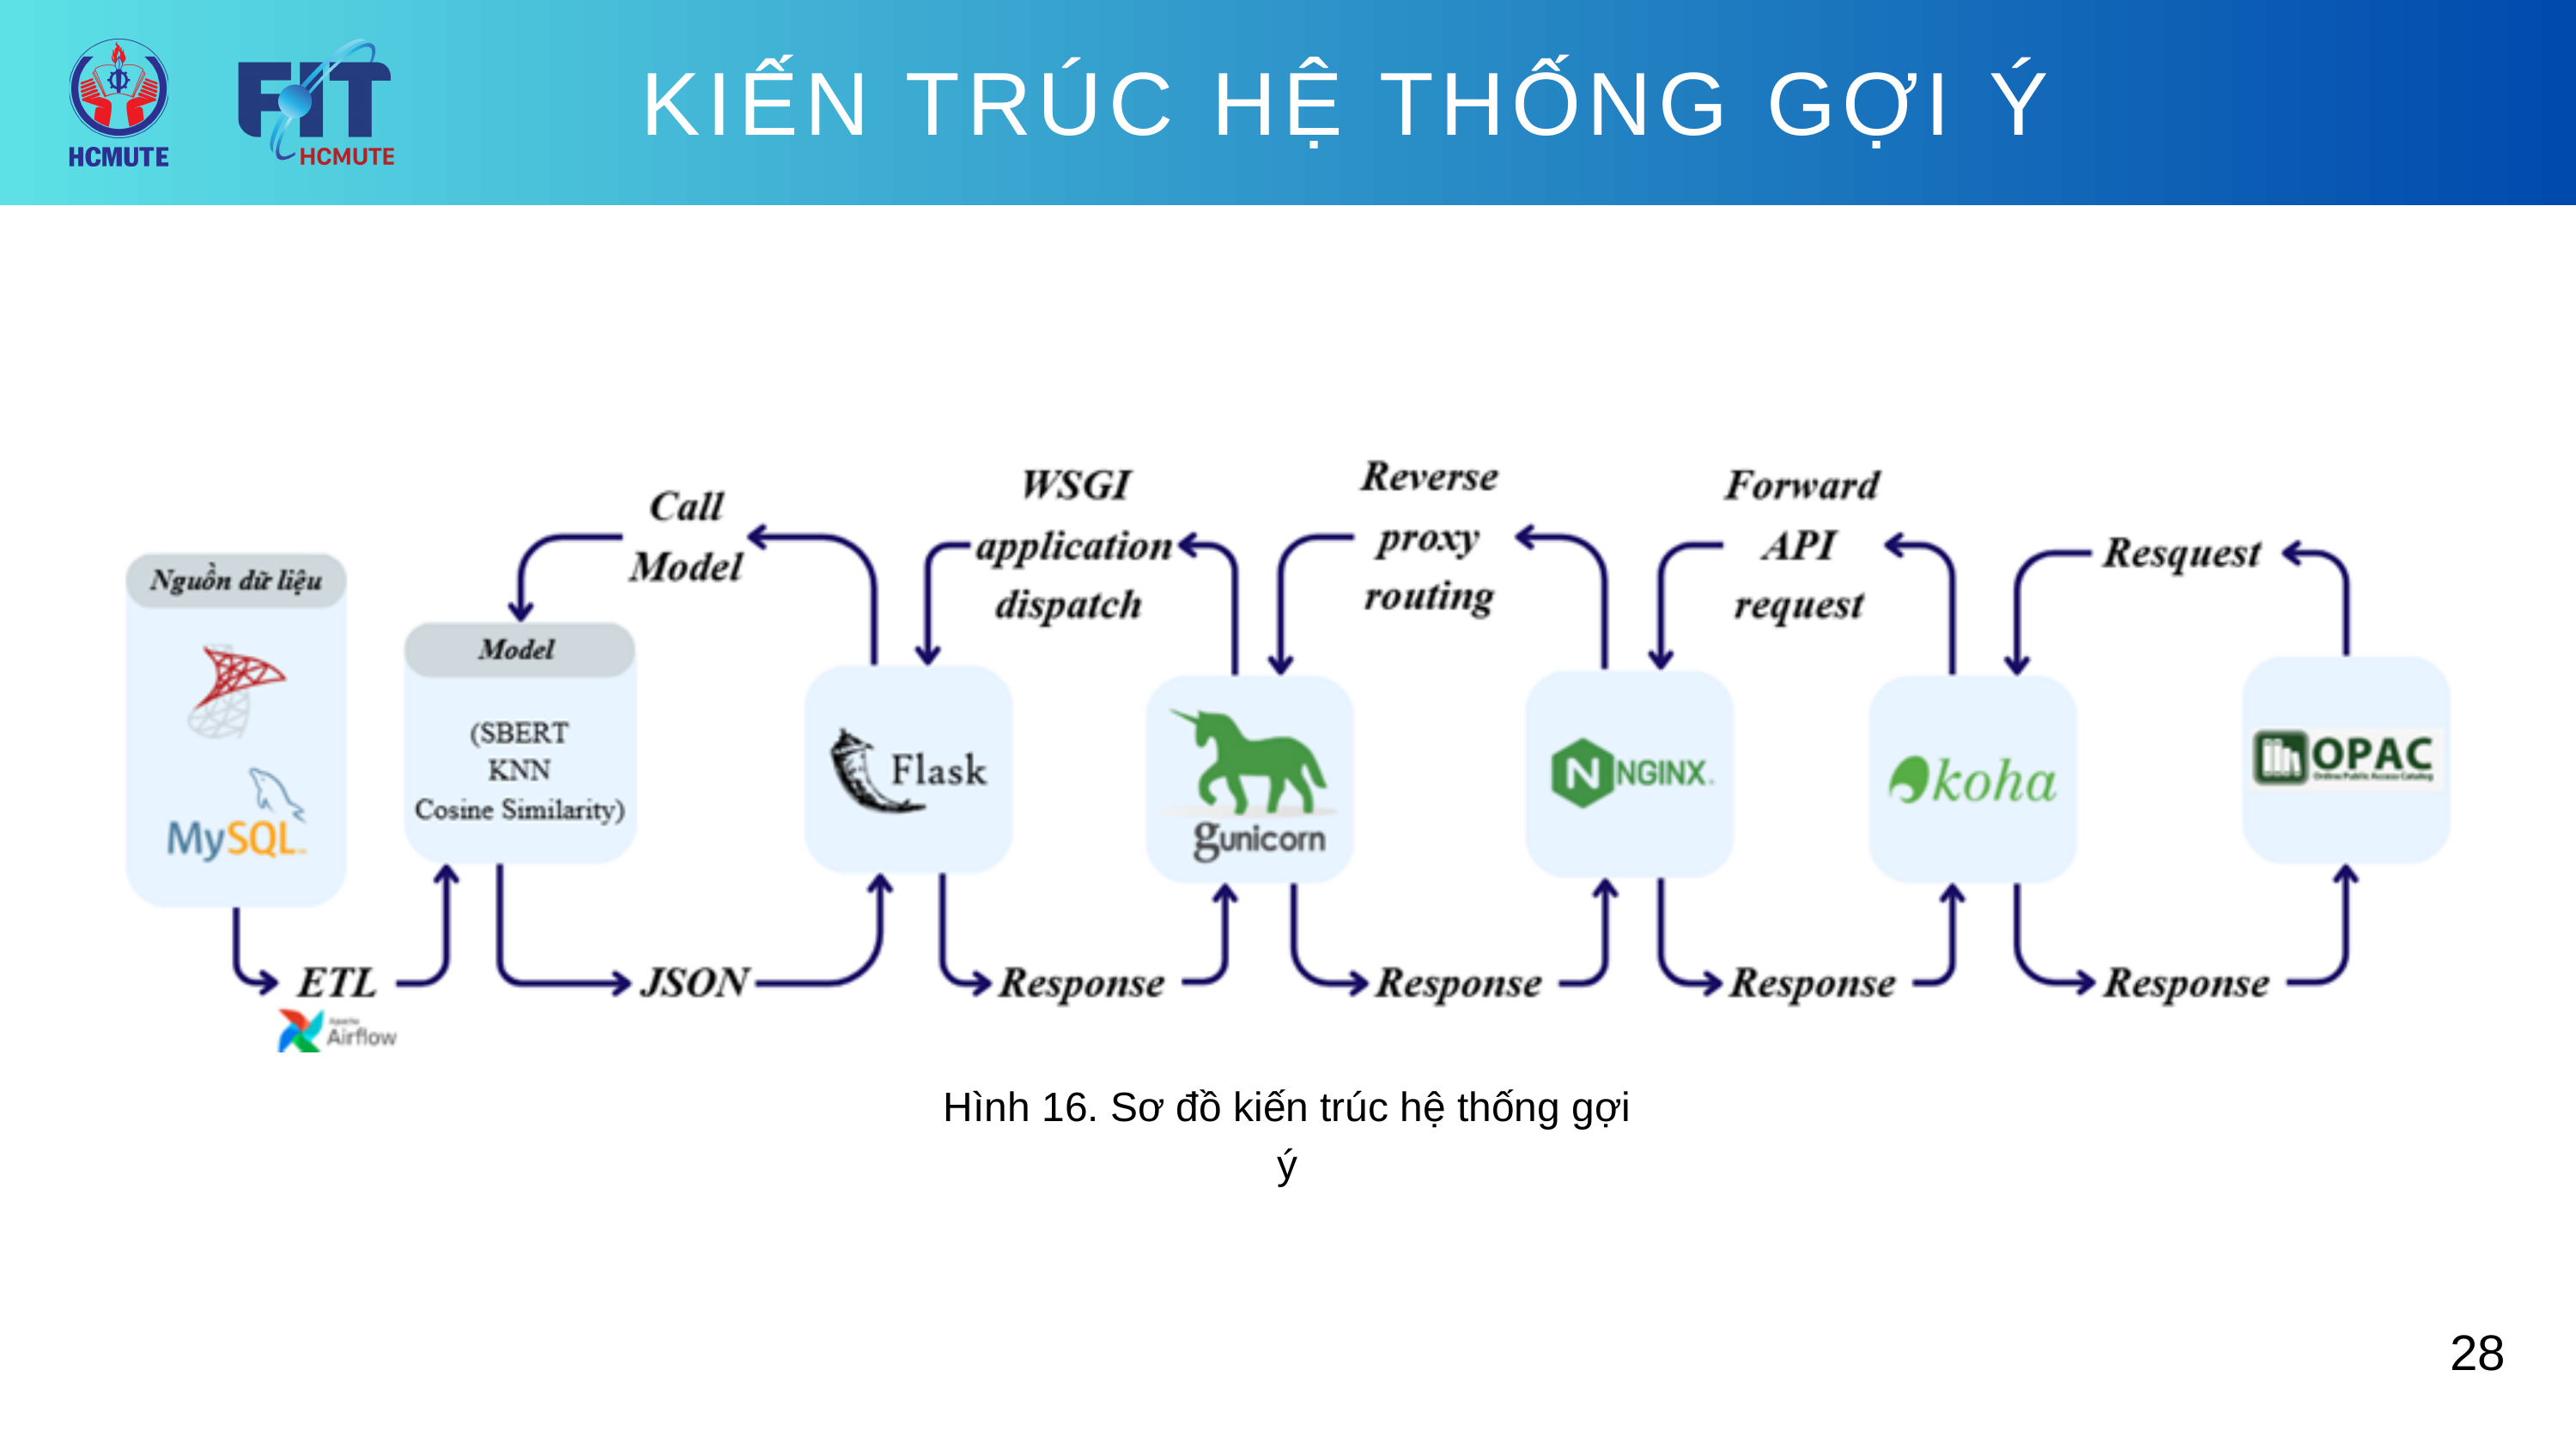

KIẾN TRÚC HỆ THỐNG GỢI Ý

Hình 16. Sơ đồ kiến trúc hệ thống gợi ý
28